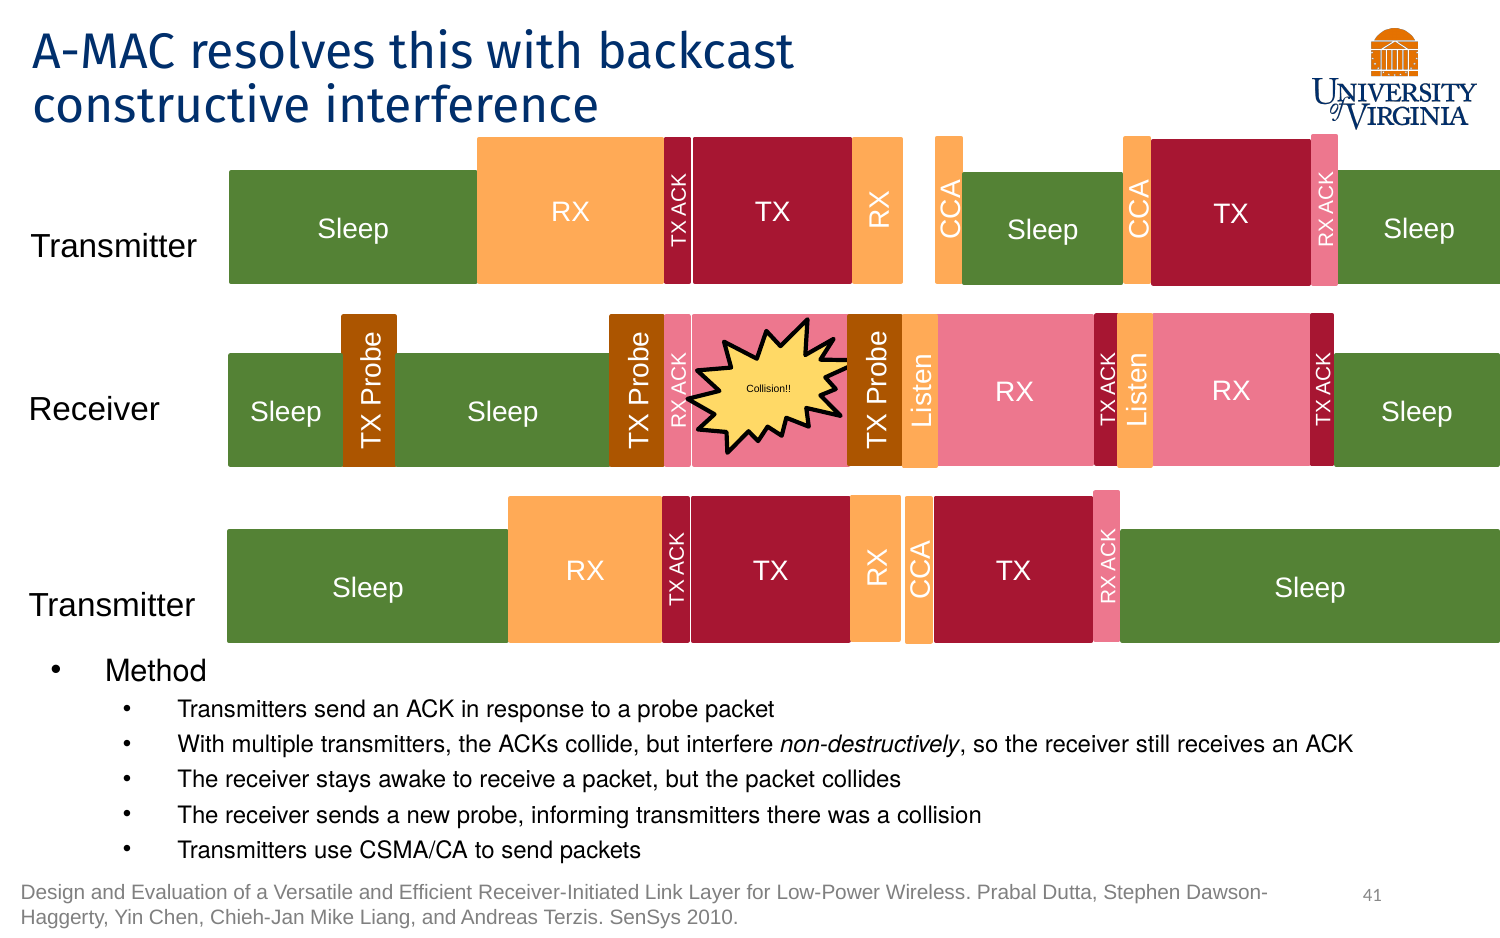

# A-MAC resolves this with backcast constructive interference
RX ACK
CCA
CCA
TX ACK
TX
RX
RX
TX
Sleep
Sleep
Sleep
Transmitter
Listen
RX
TX ACK
TX Probe
TX ACK
Listen
RX
RX
TX Probe
TX Probe
TX Probe
RX ACK
Collision!!
Sleep
Sleep
Sleep
Receiver
RX ACK
RX
TX
TX ACK
TX
RX
CCA
Sleep
Sleep
Transmitter
Method
Transmitters send an ACK in response to a probe packet
With multiple transmitters, the ACKs collide, but interfere non-destructively, so the receiver still receives an ACK
The receiver stays awake to receive a packet, but the packet collides
The receiver sends a new probe, informing transmitters there was a collision
Transmitters use CSMA/CA to send packets
41
Design and Evaluation of a Versatile and Efficient Receiver-Initiated Link Layer for Low-Power Wireless. Prabal Dutta, Stephen Dawson-Haggerty, Yin Chen, Chieh-Jan Mike Liang, and Andreas Terzis. SenSys 2010.